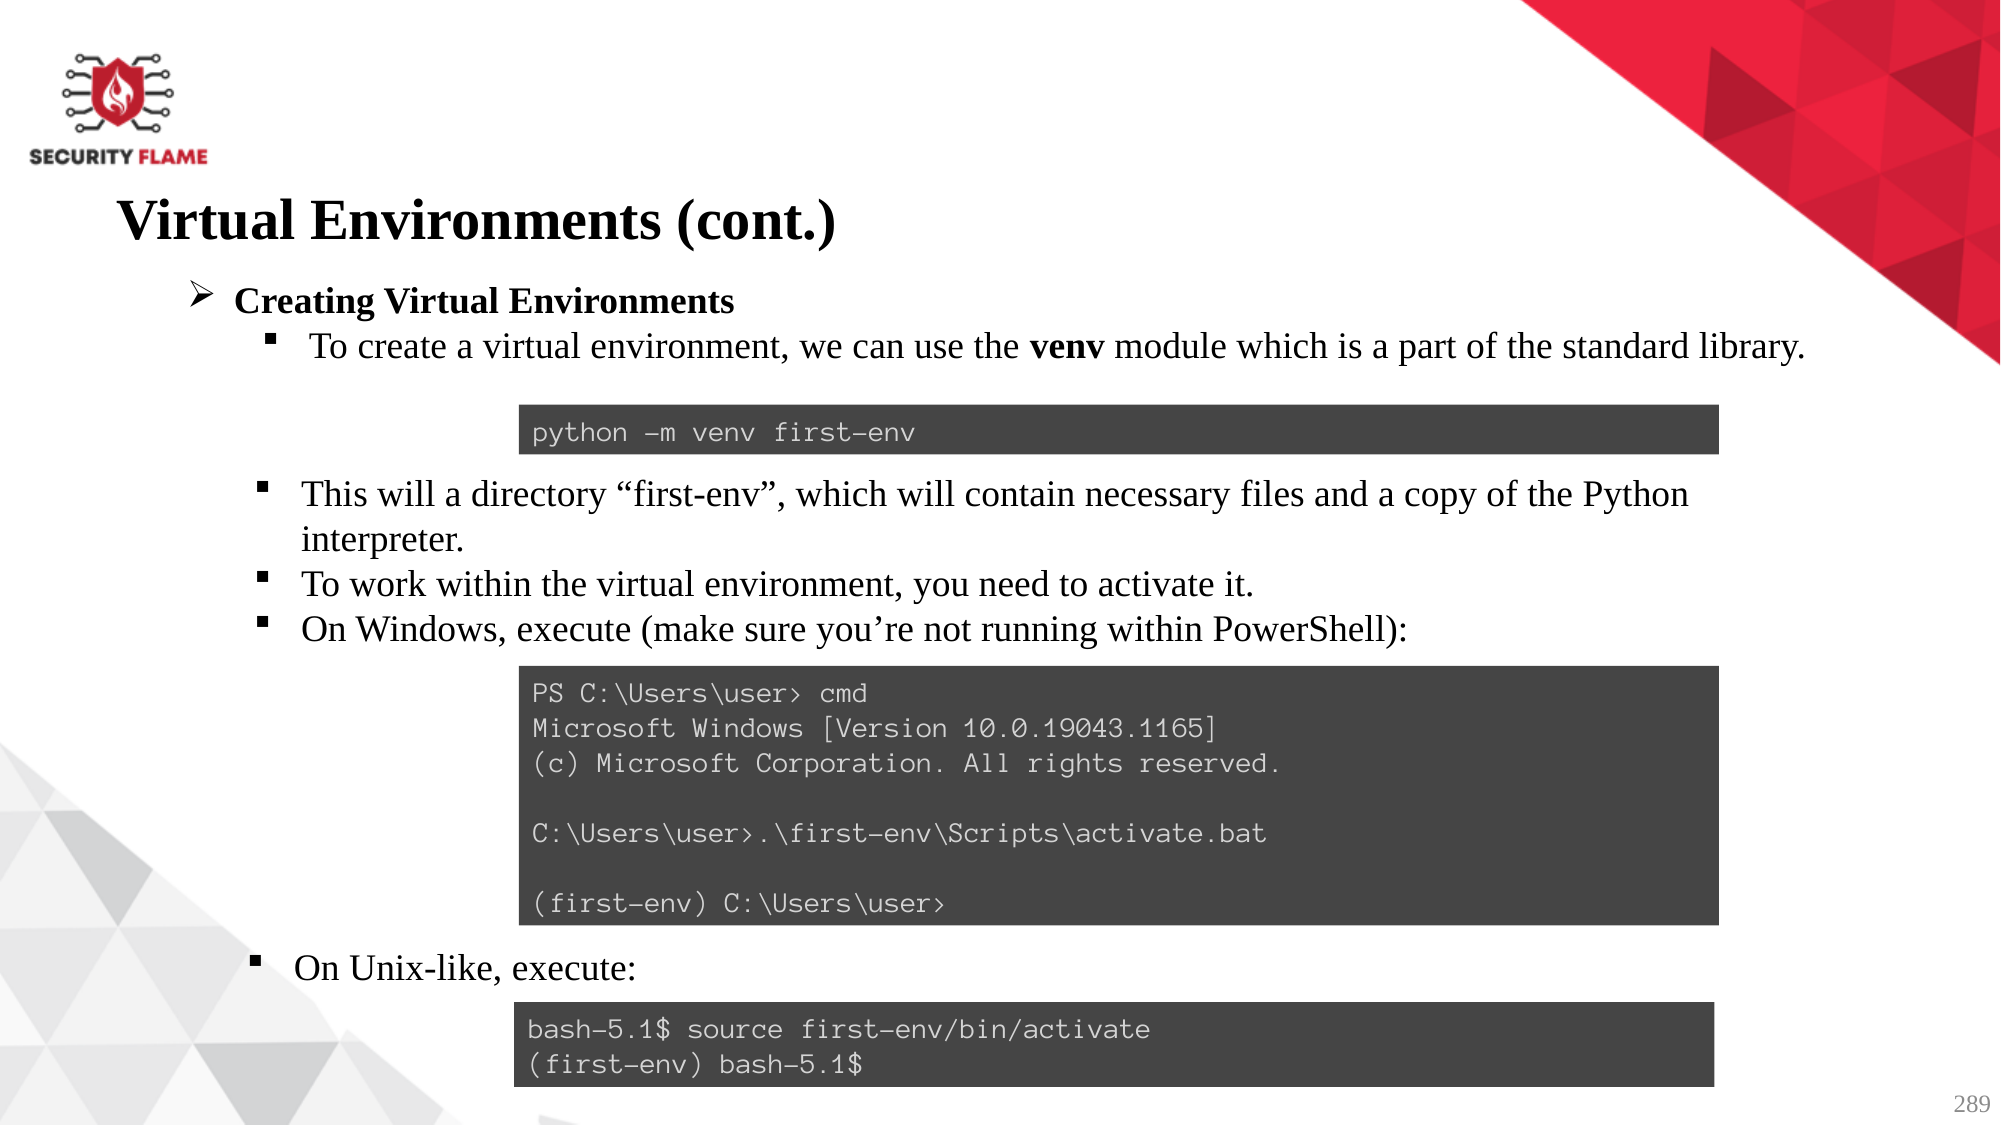

Virtual Environments (cont.)
Creating Virtual Environments
To create a virtual environment, we can use the venv module which is a part of the standard library.
python -m venv first-env
This will a directory “first-env”, which will contain necessary files and a copy of the Python interpreter.
To work within the virtual environment, you need to activate it.
On Windows, execute (make sure you’re not running within PowerShell):
PS C:\Users\user> cmd
Microsoft Windows [Version 10.0.19043.1165]
(c) Microsoft Corporation. All rights reserved.

C:\Users\user>.\first-env\Scripts\activate.bat

(first-env) C:\Users\user>
On Unix-like, execute:
bash-5.1$ source first-env/bin/activate
(first-env) bash-5.1$
289